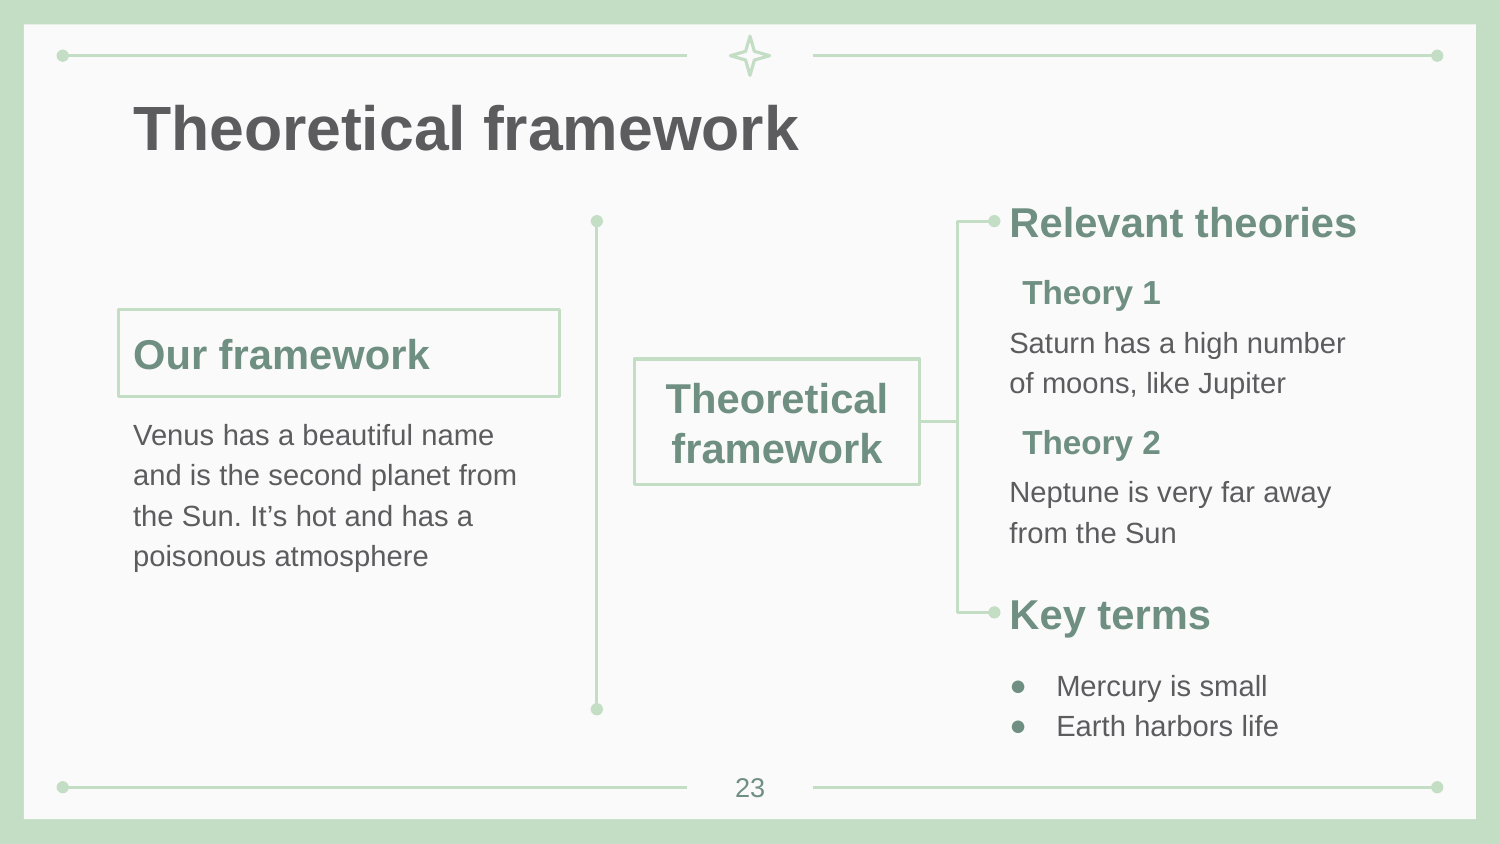

# Theoretical framework
Relevant theories
Theory 1
Our framework
Saturn has a high number of moons, like Jupiter
Theoretical framework
Venus has a beautiful name and is the second planet from the Sun. It’s hot and has a poisonous atmosphere
Theory 2
Neptune is very far away from the Sun
Key terms
Mercury is small
Earth harbors life
23